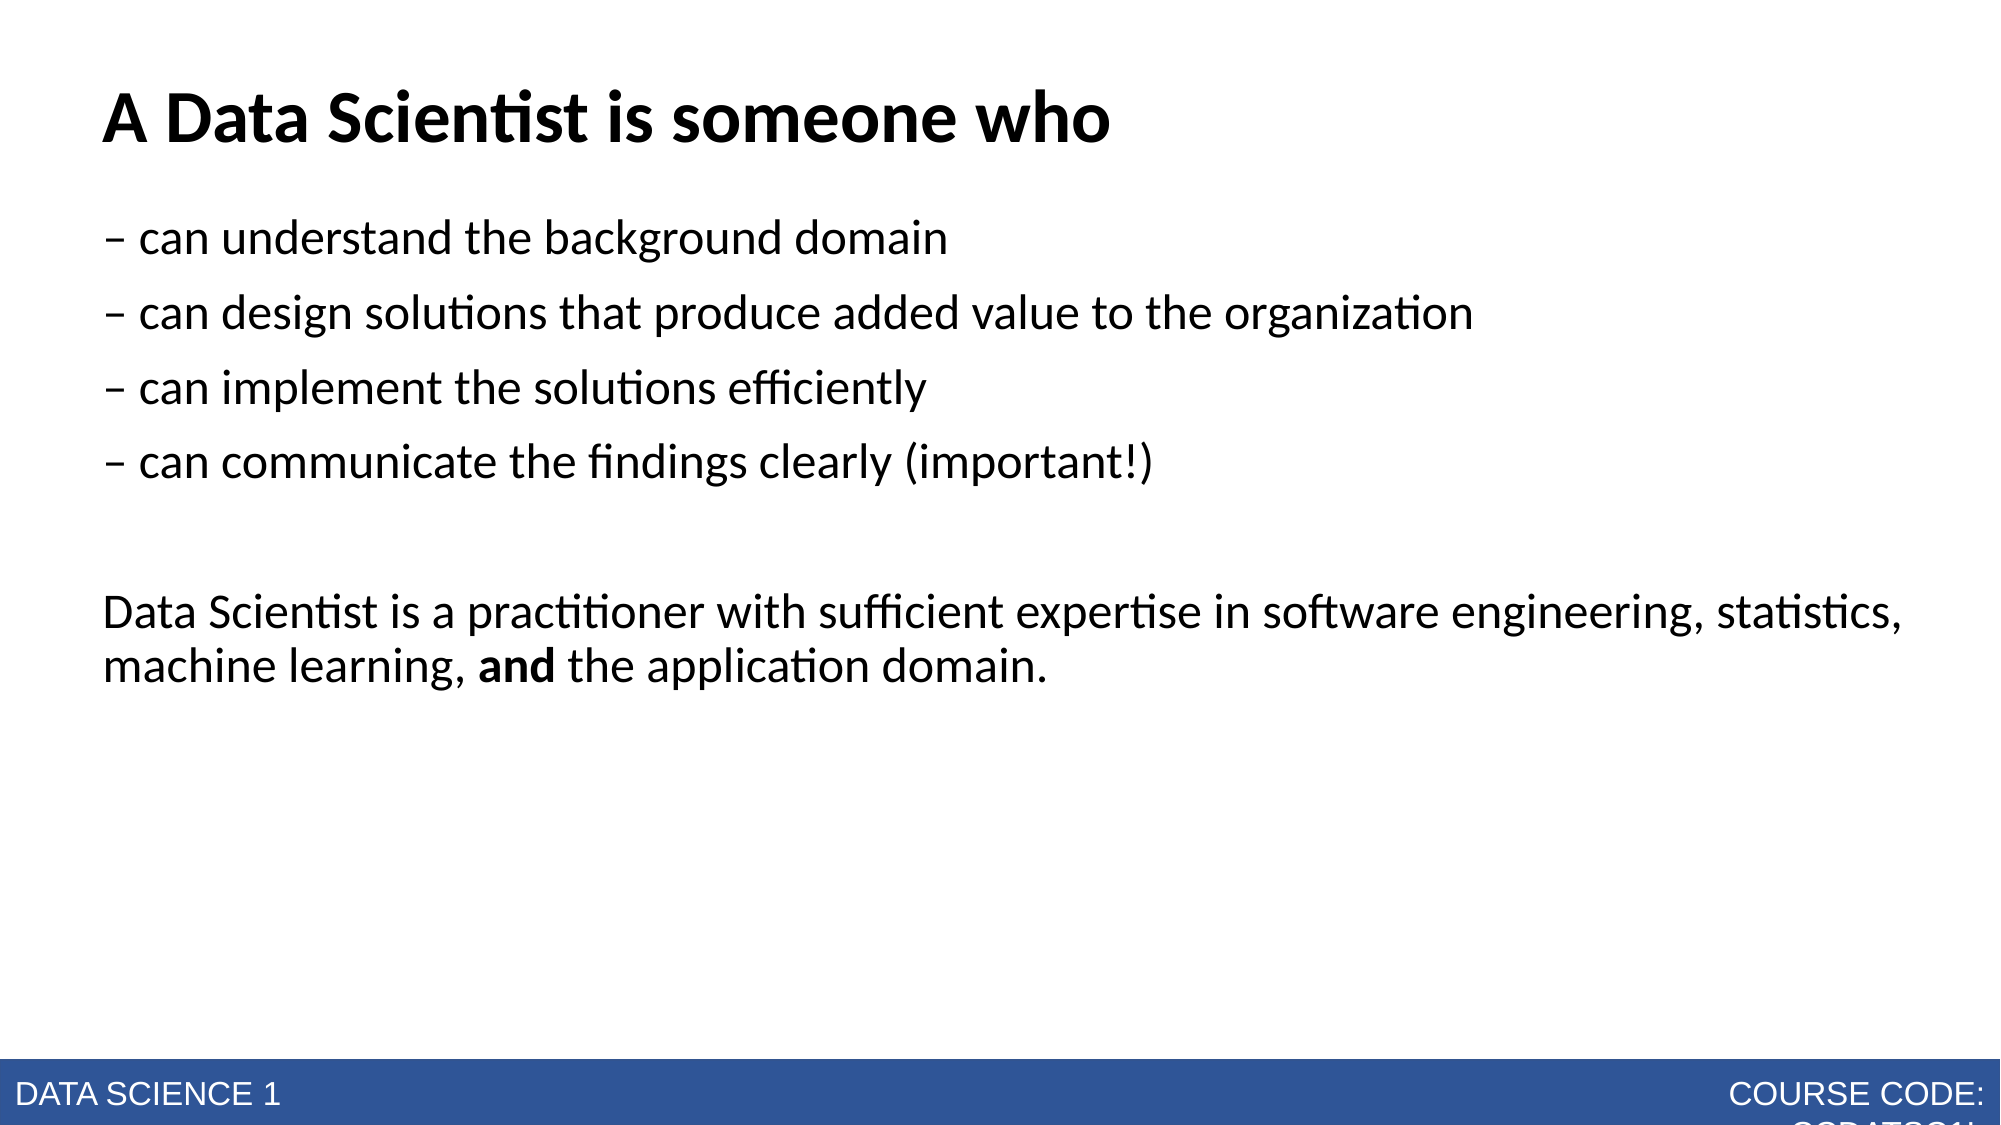

# A Data Scientist is someone who
– can understand the background domain
– can design solutions that produce added value to the organization
– can implement the solutions efficiently
– can communicate the findings clearly (important!)

Data Scientist is a practitioner with sufficient expertise in software engineering, statistics, machine learning, and the application domain.

Introduction to the Science of Data

Joseph Marvin R. Imperial
DATA SCIENCE 1
NU College of Computing and Information Technologies
COURSE CODE: CCDATSC1L